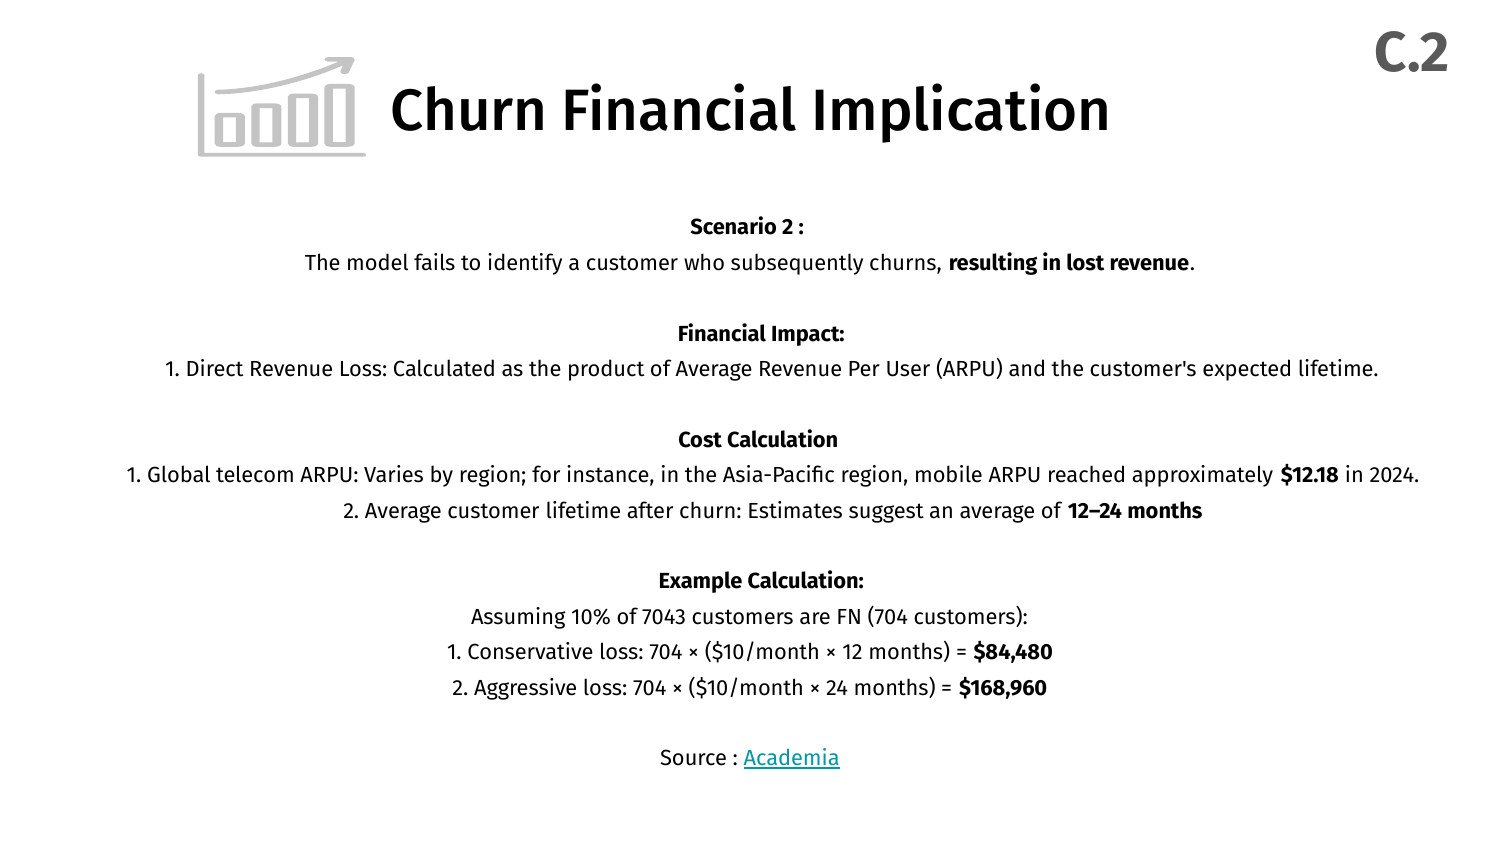

C.2

Churn Financial Implication
Scenario 2 :
The model fails to identify a customer who subsequently churns, resulting in lost revenue.

    Financial Impact:
        1. Direct Revenue Loss: Calculated as the product of Average Revenue Per User (ARPU) and the customer's expected lifetime.

   Cost Calculation
        1. Global telecom ARPU: Varies by region; for instance, in the Asia-Pacific region, mobile ARPU reached approximately $12.18 in 2024.
        2. Average customer lifetime after churn: Estimates suggest an average of 12–24 months

    Example Calculation:
Assuming 10% of 7043 customers are FN (704 customers):
1. Conservative loss: 704 × ($10/month × 12 months) = $84,480
2. Aggressive loss: 704 × ($10/month × 24 months) = $168,960

Source : Academia